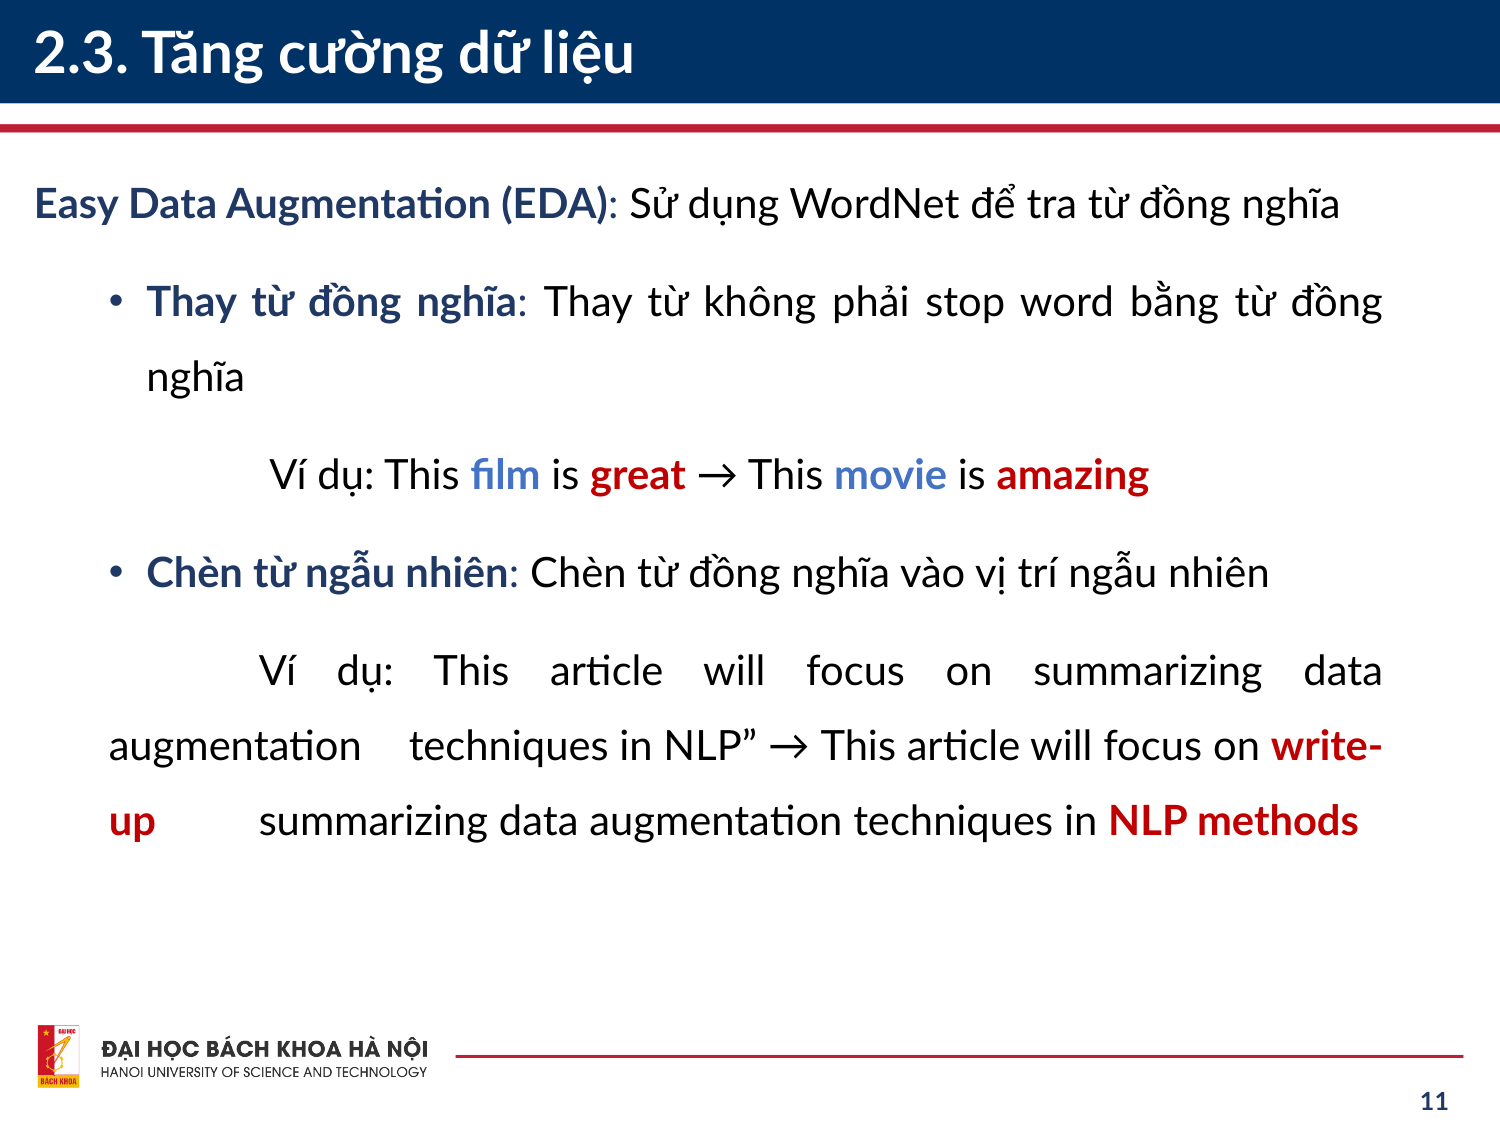

# 2.3. Tăng cường dữ liệu
Easy Data Augmentation (EDA): Sử dụng WordNet để tra từ đồng nghĩa
Thay từ đồng nghĩa: Thay từ không phải stop word bằng từ đồng nghĩa
   	 Ví dụ: This film is great → This movie is amazing
Chèn từ ngẫu nhiên: Chèn từ đồng nghĩa vào vị trí ngẫu nhiên
	Ví dụ: This article will focus on summarizing data augmentation 	techniques in NLP” → This article will focus on write-up 	summarizing data augmentation techniques in NLP methods

11